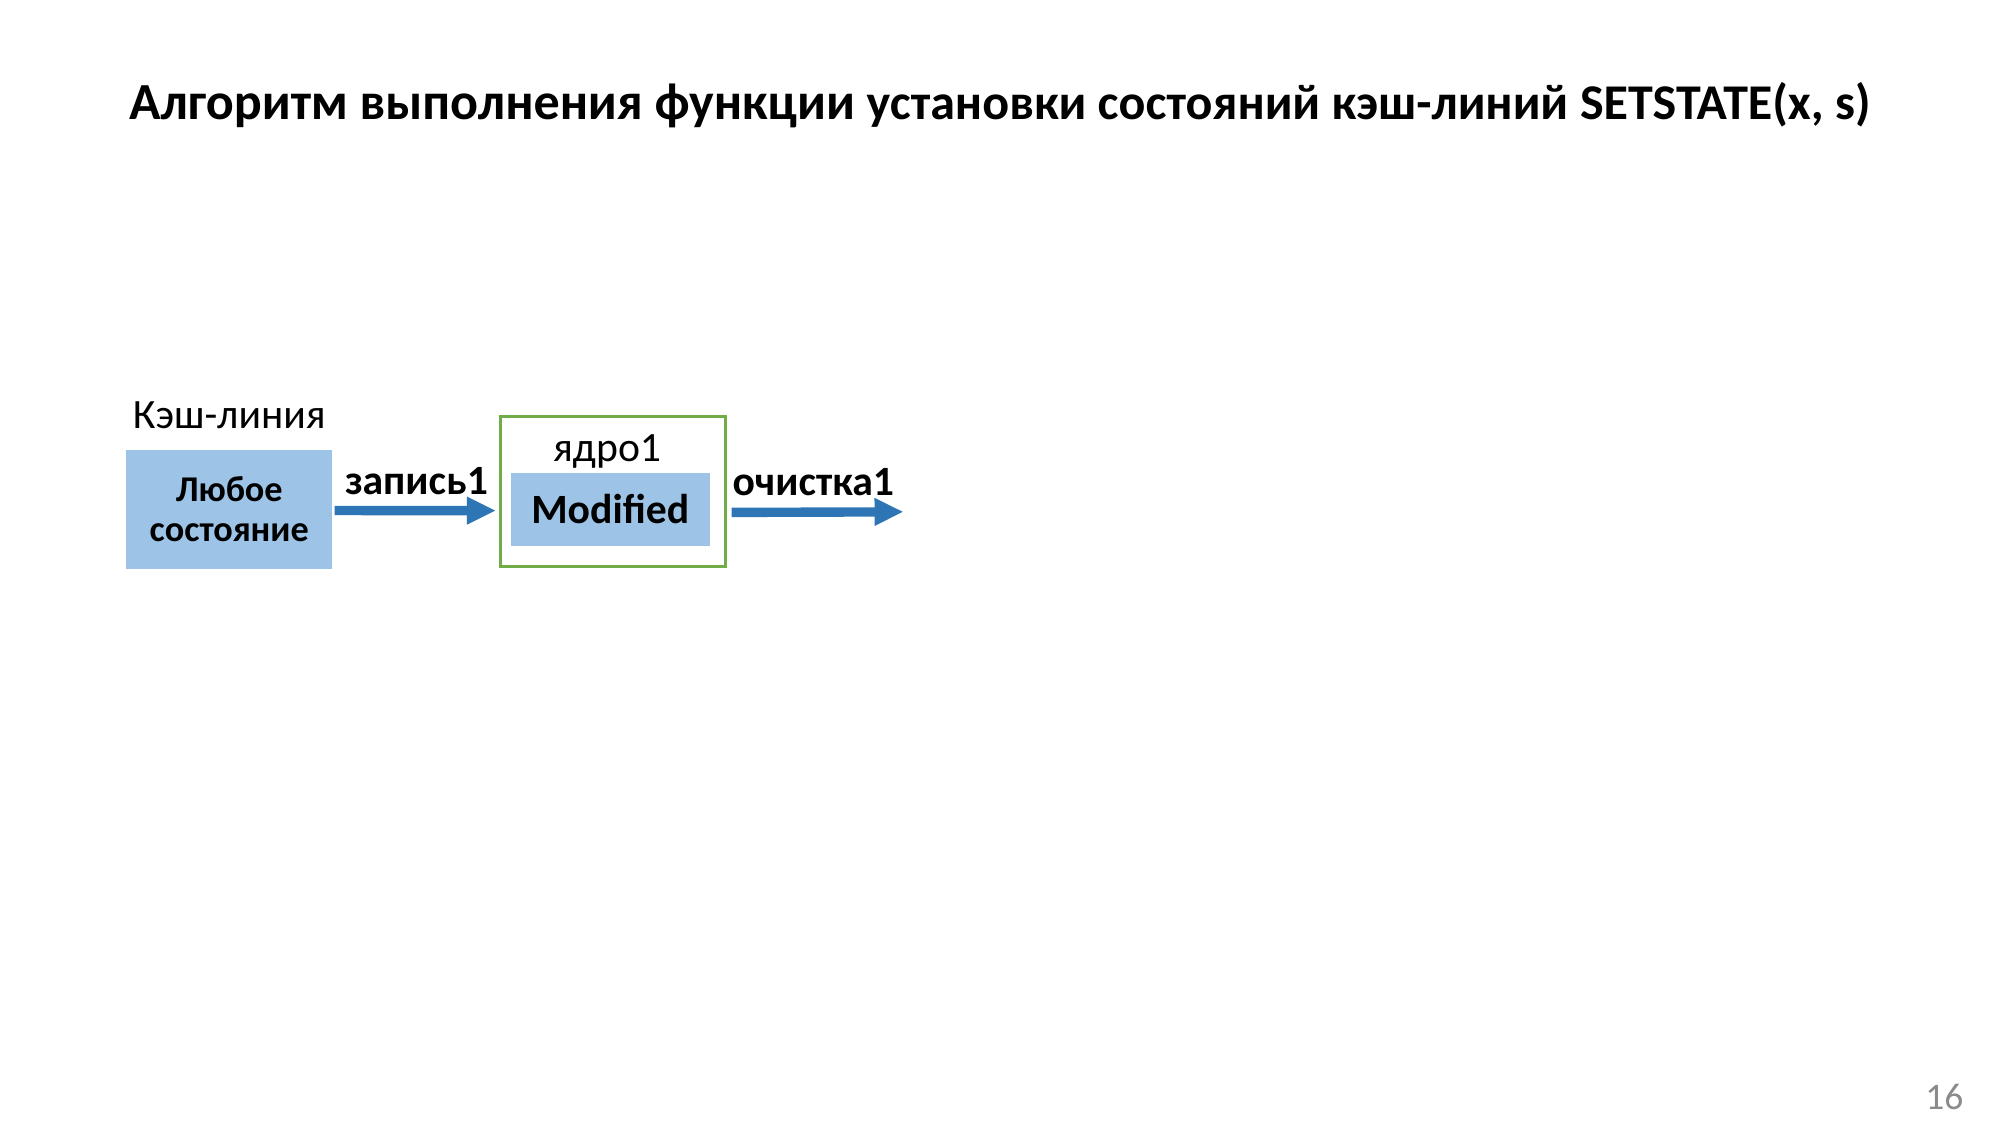

Алгоритм выполнения функции установки состояний кэш-линий SetState(x, s)

Кэш-линия
ядро1

запись1
Любое состояние
очистка1
Modified
16